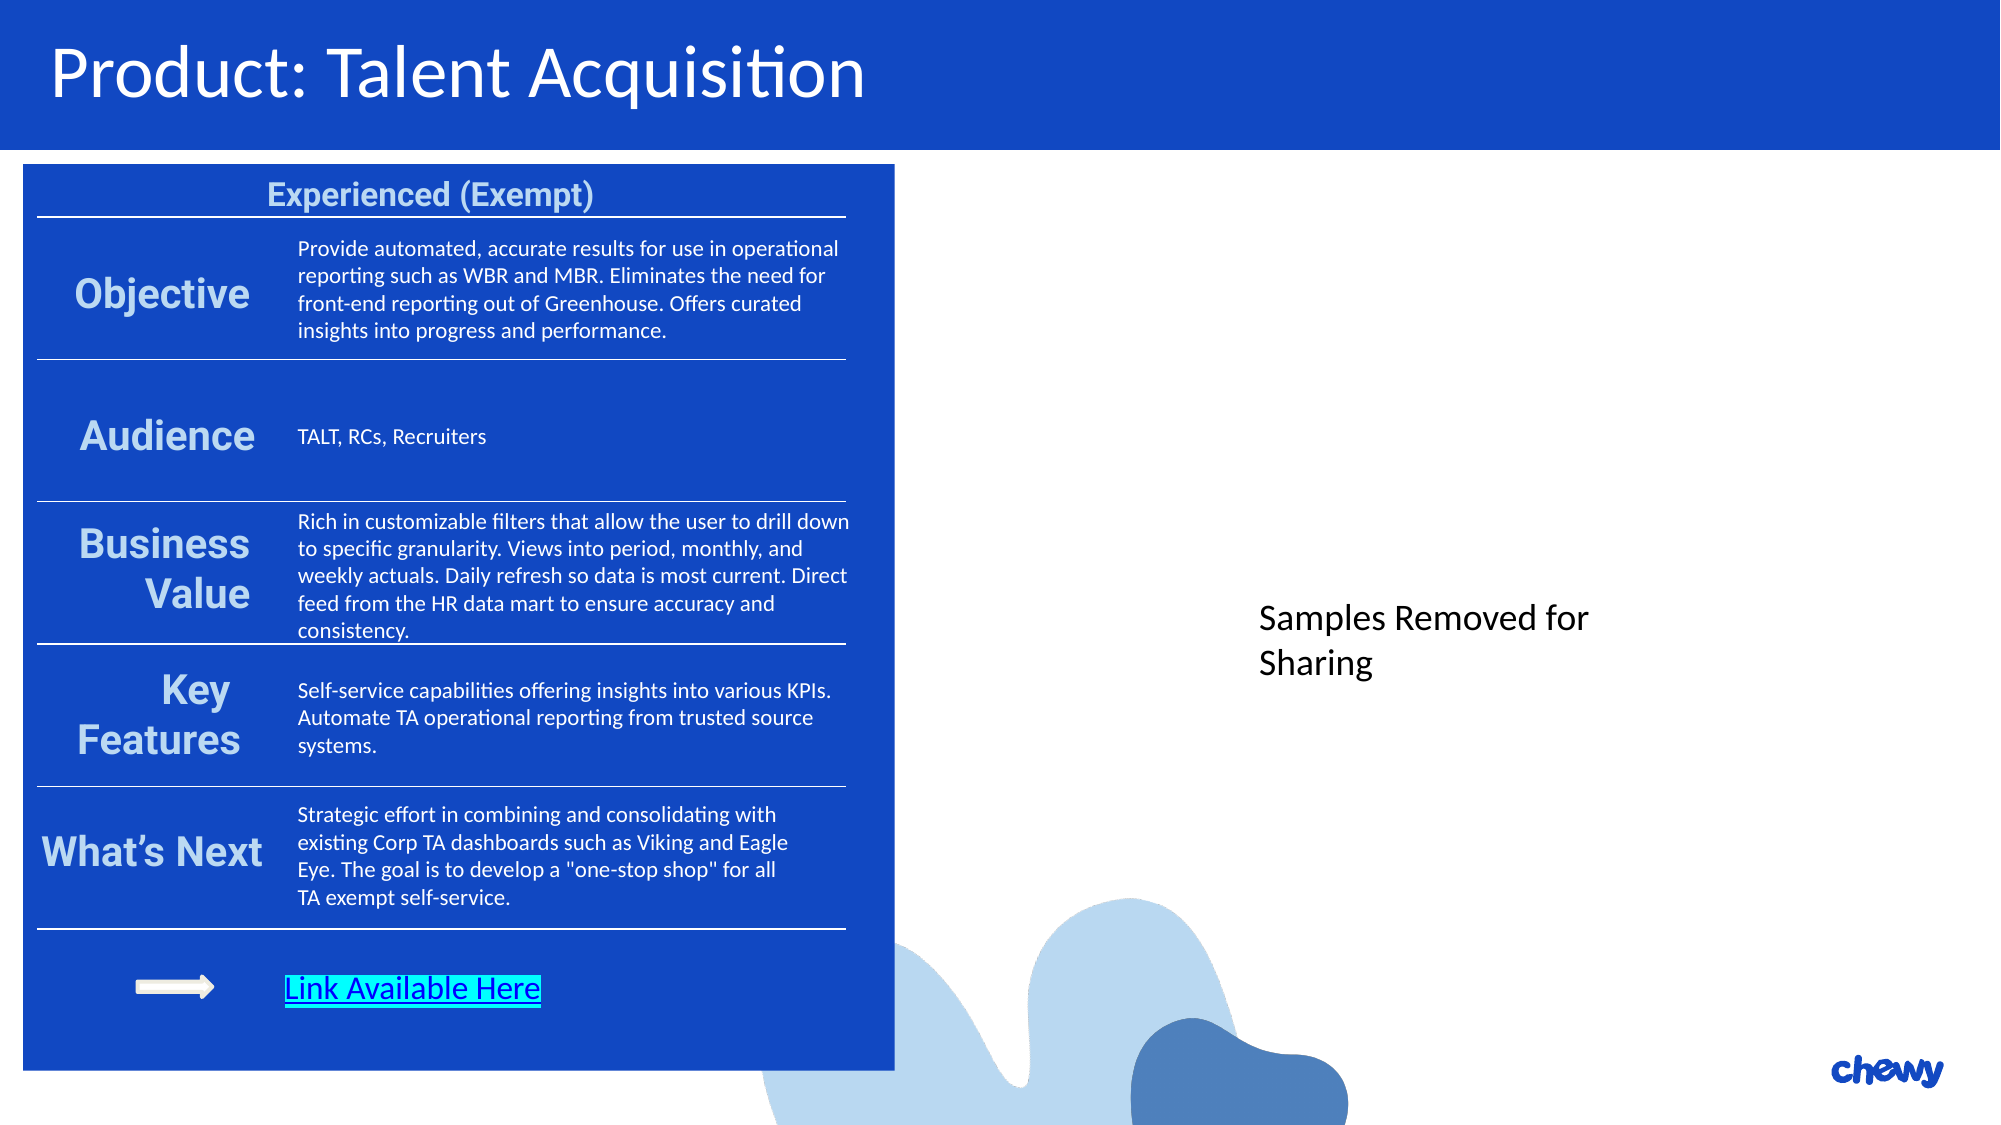

Product: Talent Acquisition

Experienced (Exempt)
Provide automated, accurate results for use in operational reporting such as WBR and MBR. Eliminates the need for front-end reporting out of Greenhouse. Offers curated insights into progress and performance.
Objective
Audience
TALT, RCs, Recruiters
Rich in customizable filters that allow the user to drill down to specific granularity. Views into period, monthly, and weekly actuals. Daily refresh so data is most current. Direct feed from the HR data mart to ensure accuracy and consistency.
Business Value
Samples Removed for Sharing
Key
Features

Self-service capabilities offering insights into various KPIs. Automate TA operational reporting from trusted source systems.
Strategic effort in combining and consolidating with existing Corp TA dashboards such as Viking and Eagle Eye. The goal is to develop a "one-stop shop" for all TA exempt self-service.
What’s Next
Link Available Here